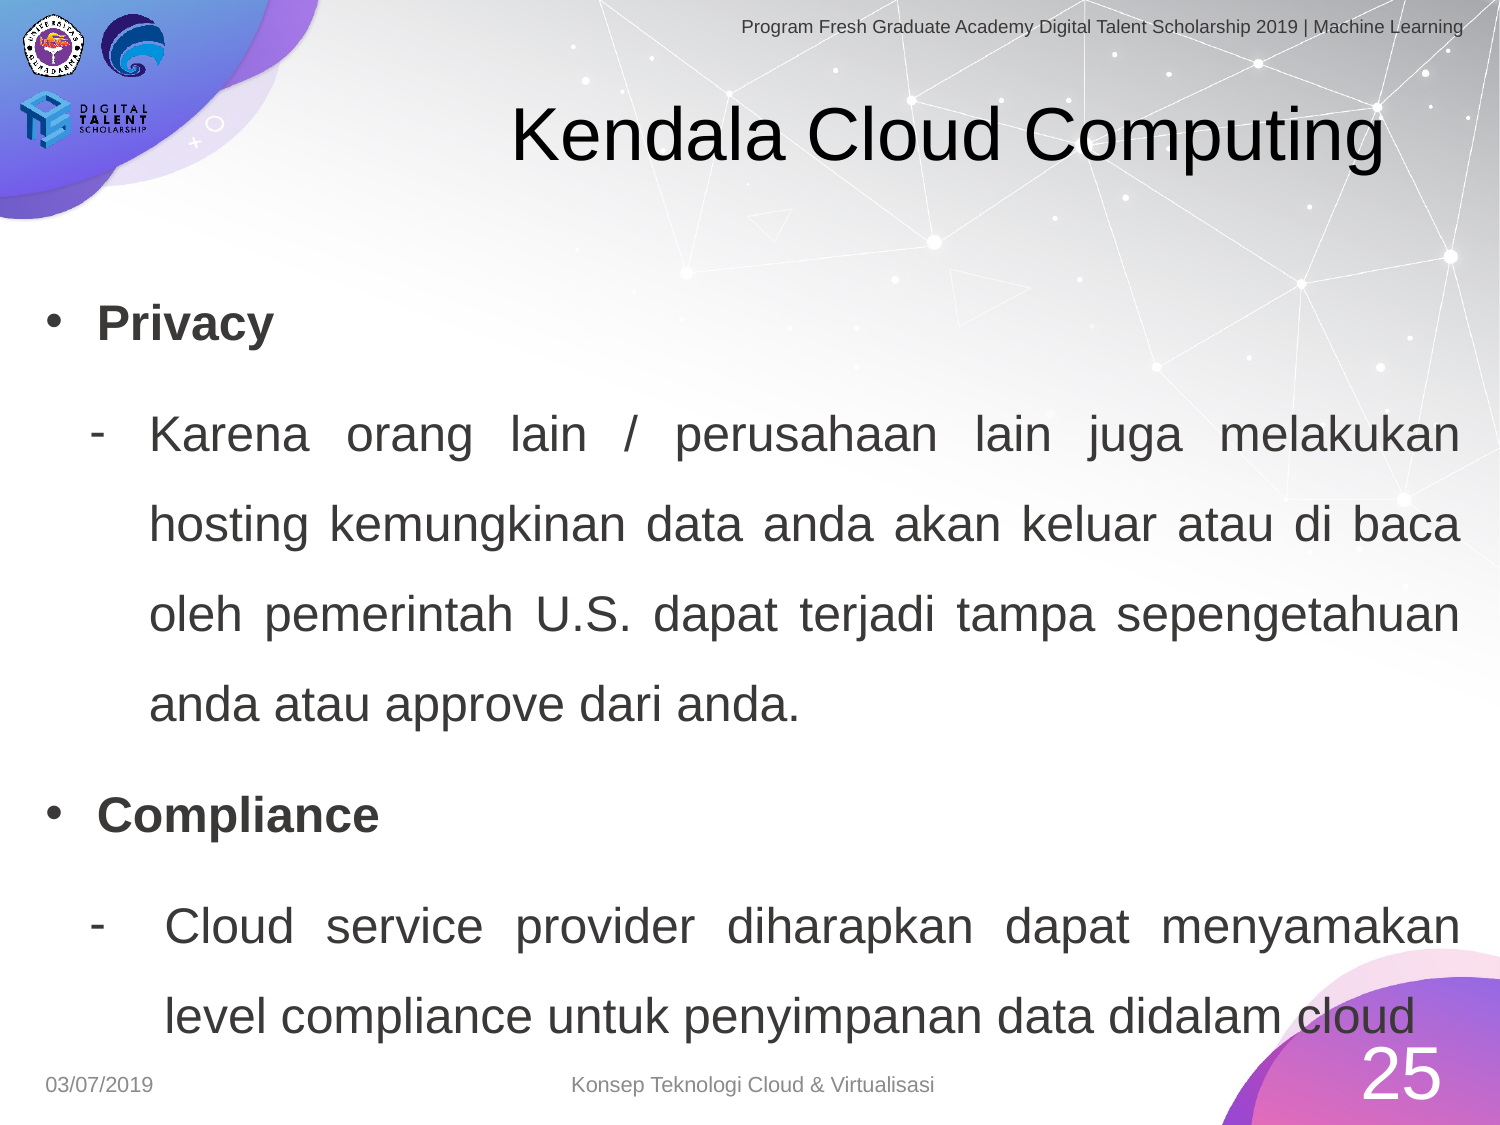

# Kendala Cloud Computing
 Privacy
Karena orang lain / perusahaan lain juga melakukan hosting kemungkinan data anda akan keluar atau di baca oleh pemerintah U.S. dapat terjadi tampa sepengetahuan anda atau approve dari anda.
 Compliance
Cloud service provider diharapkan dapat menyamakan level compliance untuk penyimpanan data didalam cloud
25
Konsep Teknologi Cloud & Virtualisasi
03/07/2019